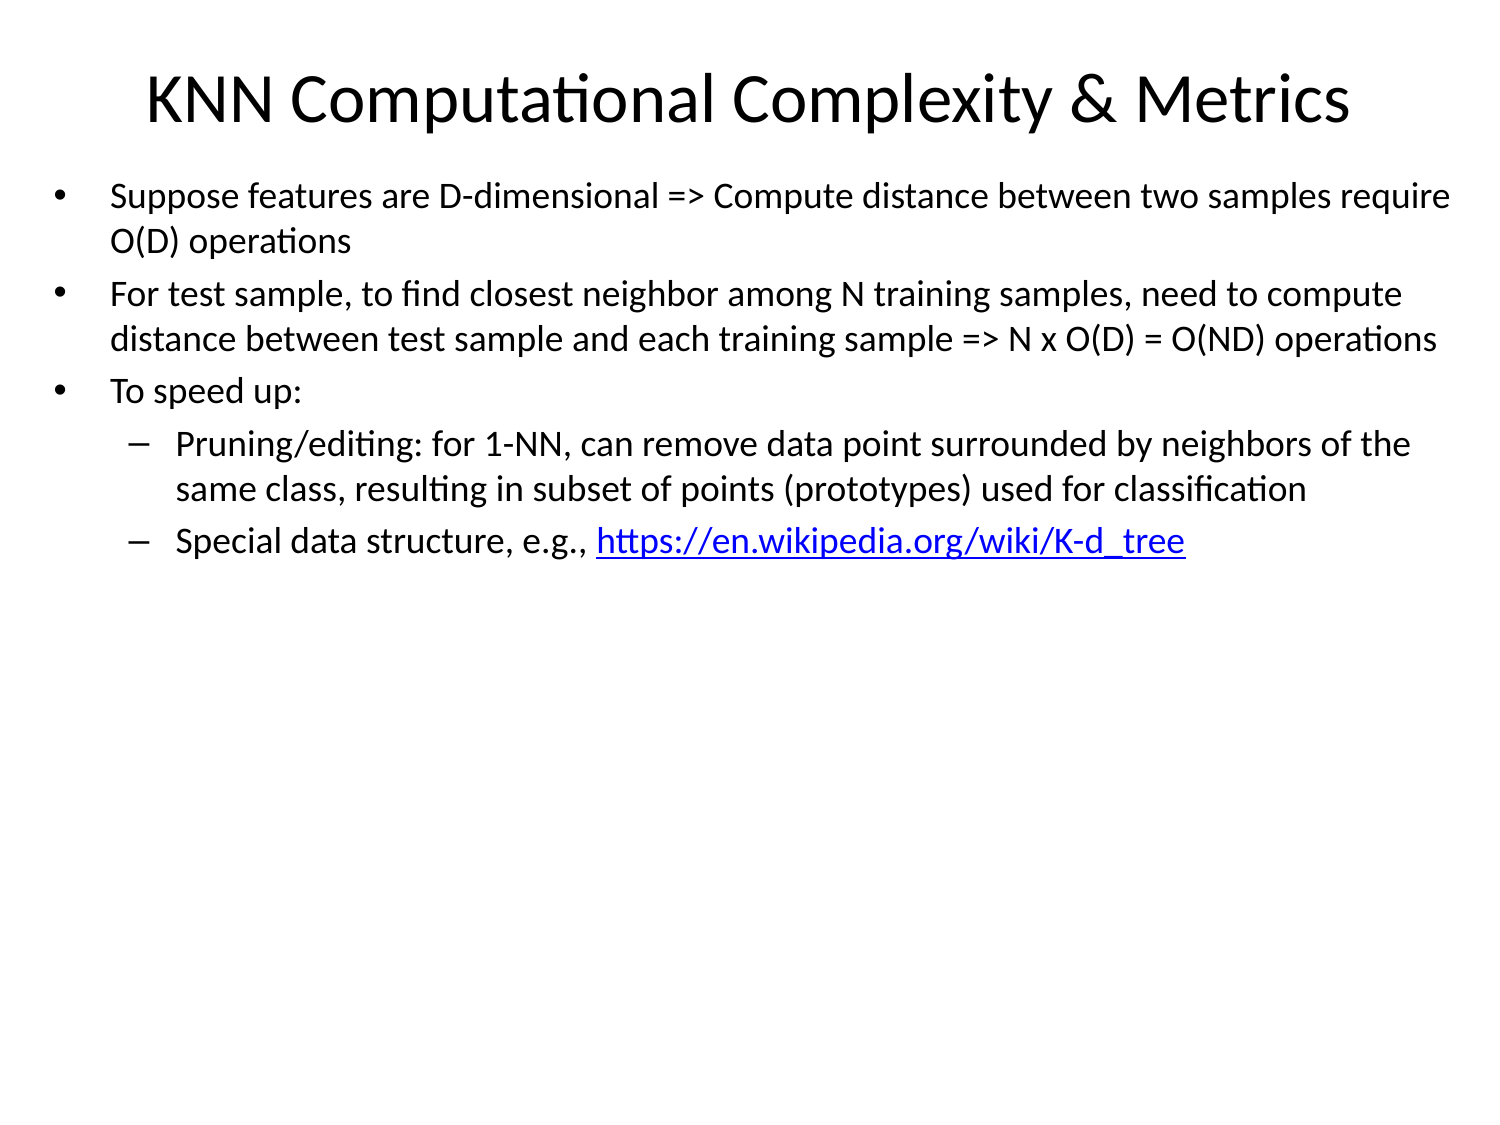

# KNN Computational Complexity & Metrics
Suppose features are D-dimensional => Compute distance between two samples require O(D) operations
For test sample, to find closest neighbor among N training samples, need to compute distance between test sample and each training sample => N x O(D) = O(ND) operations
To speed up:
Pruning/editing: for 1-NN, can remove data point surrounded by neighbors of the same class, resulting in subset of points (prototypes) used for classification
Special data structure, e.g., https://en.wikipedia.org/wiki/K-d_tree